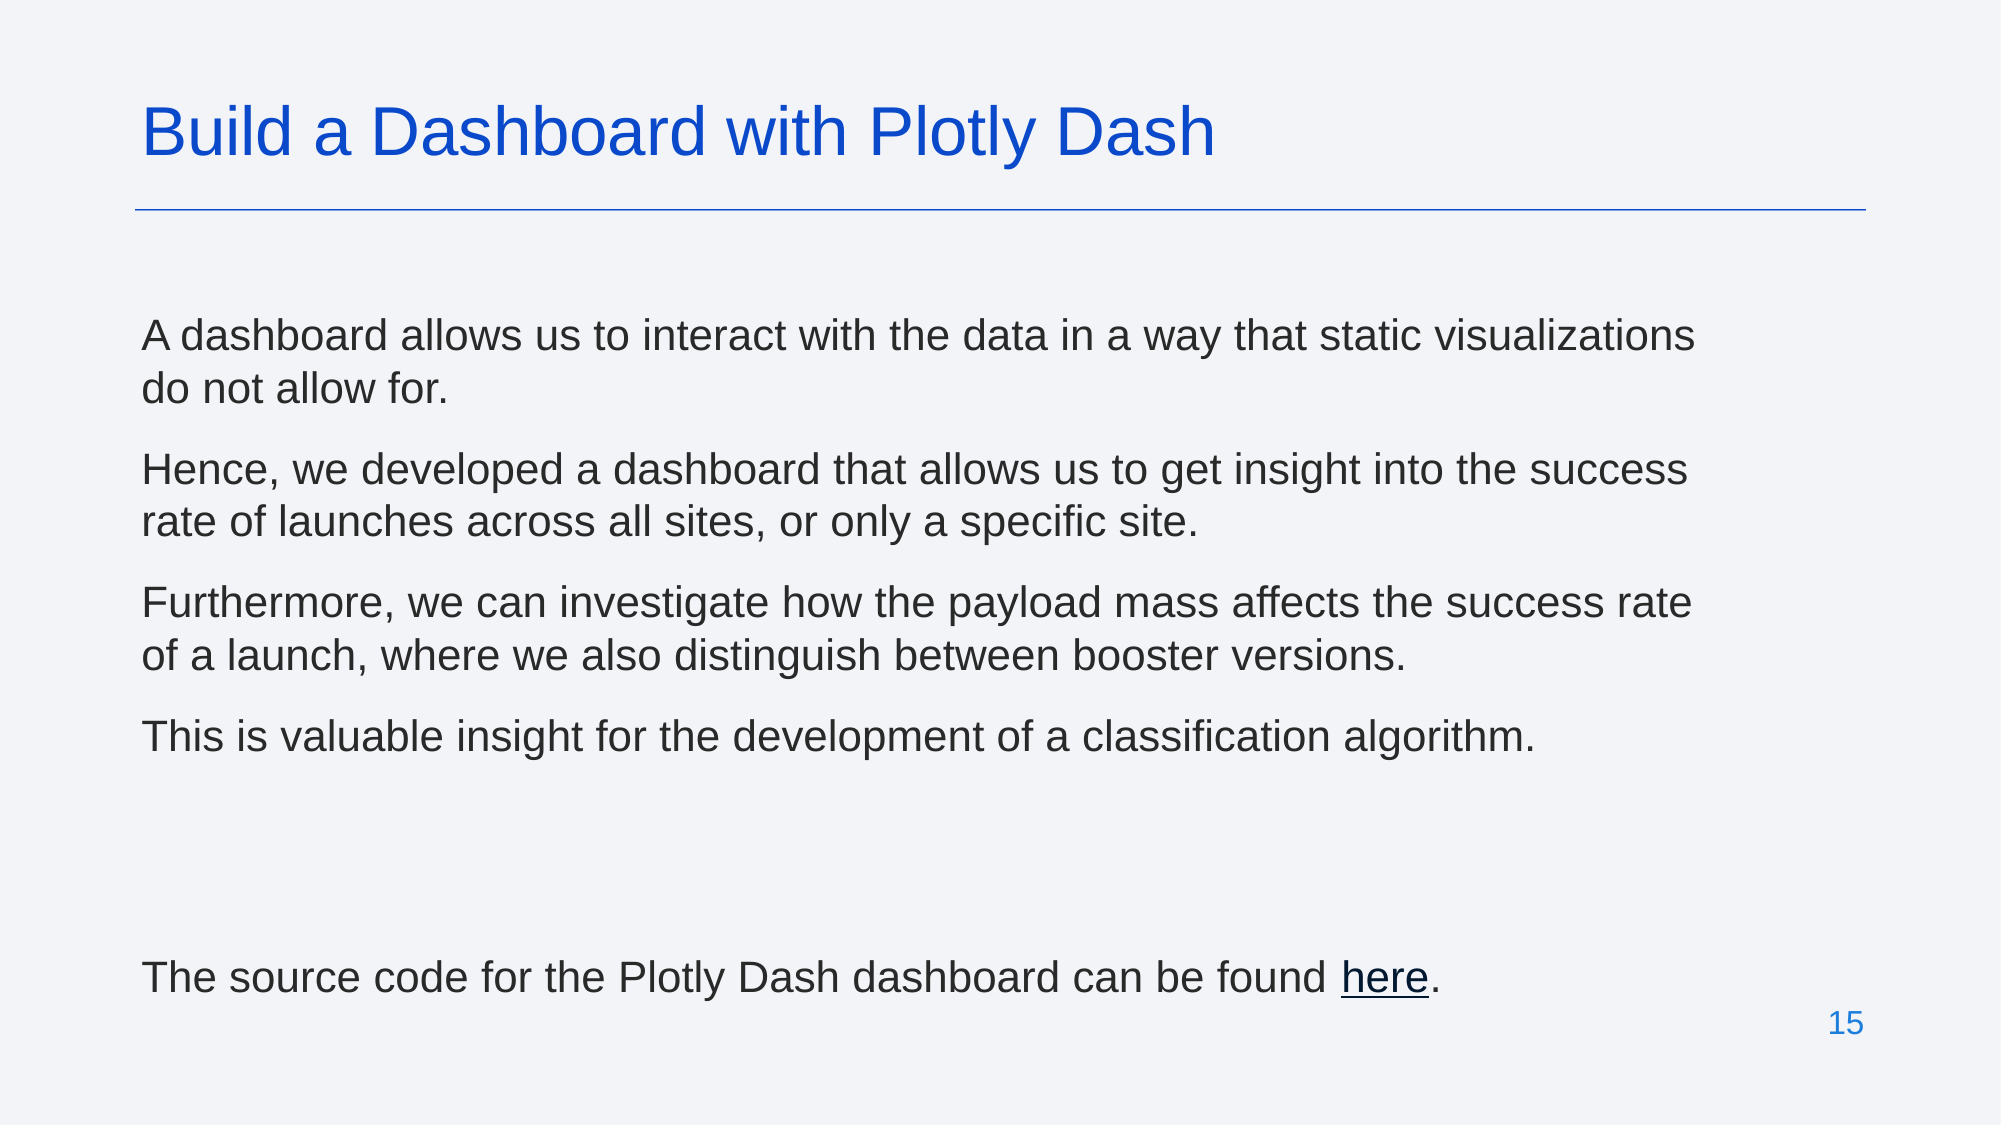

Build a Dashboard with Plotly Dash
A dashboard allows us to interact with the data in a way that static visualizations do not allow for.
Hence, we developed a dashboard that allows us to get insight into the success rate of launches across all sites, or only a specific site.
Furthermore, we can investigate how the payload mass affects the success rate of a launch, where we also distinguish between booster versions.
This is valuable insight for the development of a classification algorithm.

The source code for the Plotly Dash dashboard can be found here.
15